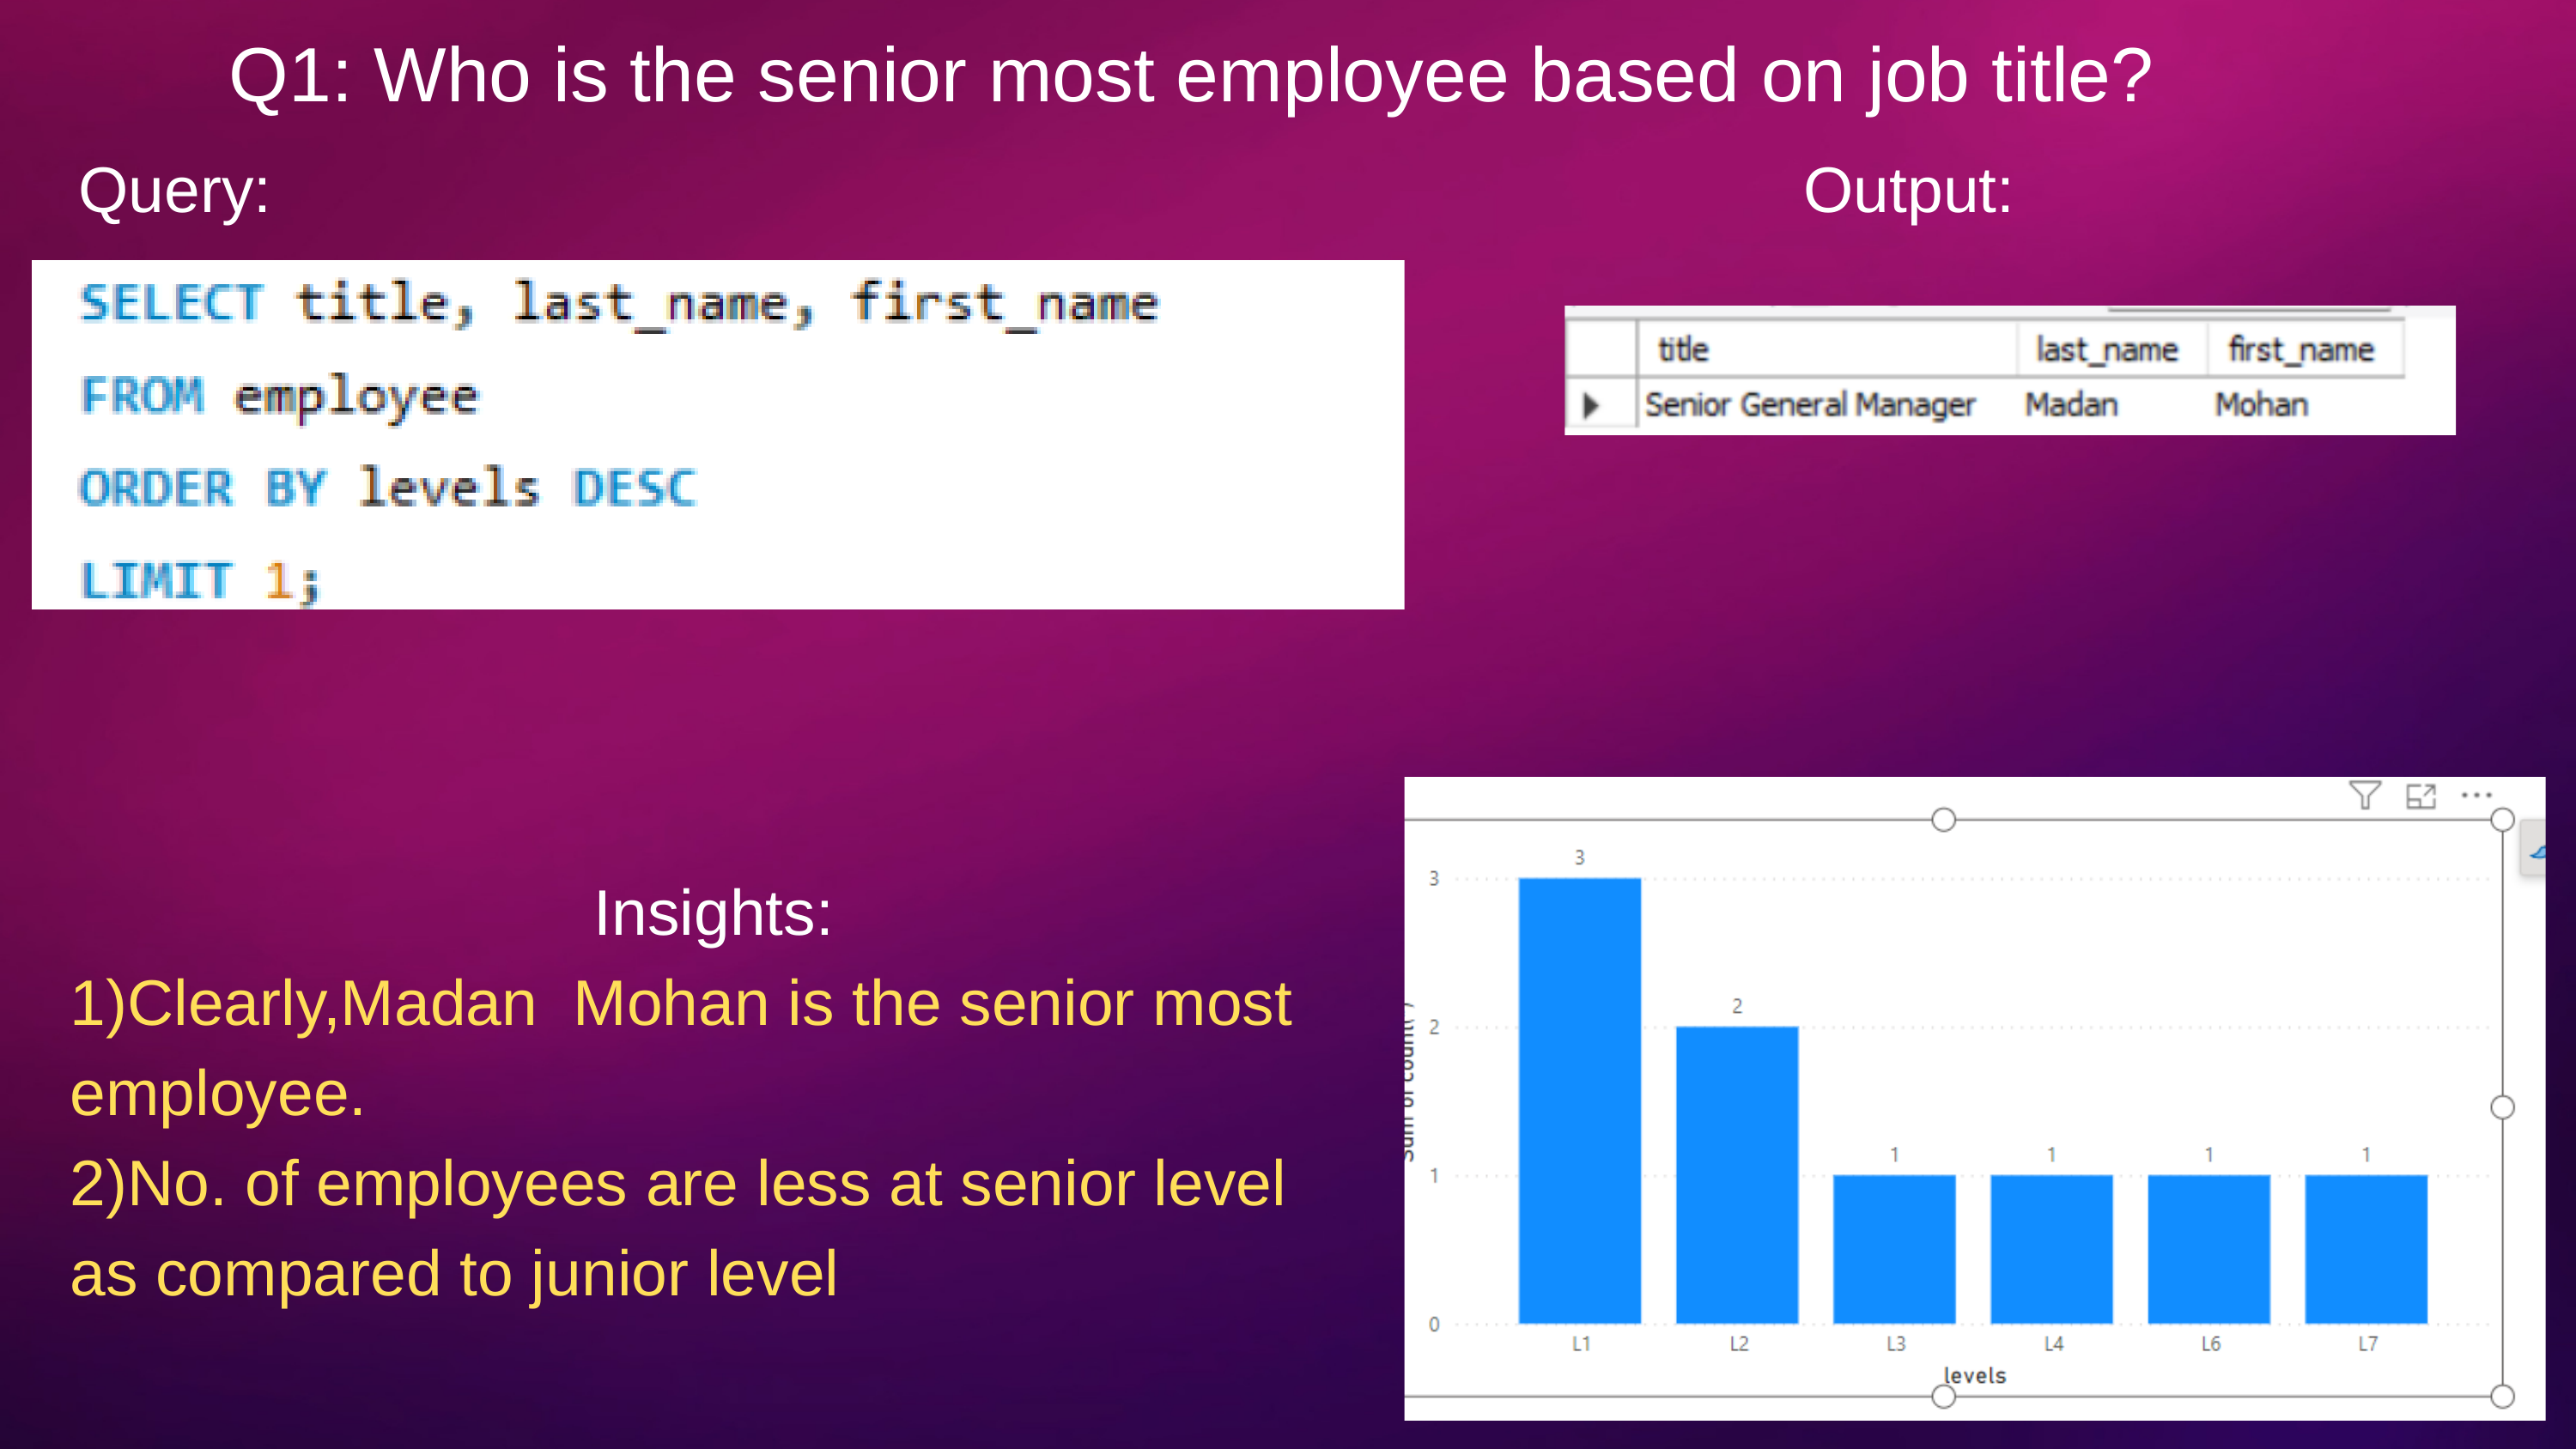

Q1: Who is the senior most employee based on job title?
Query:
Output:

Insights:
1)Clearly,Madan  Mohan is the senior most employee.
2)No. of employees are less at senior level as compared to junior level